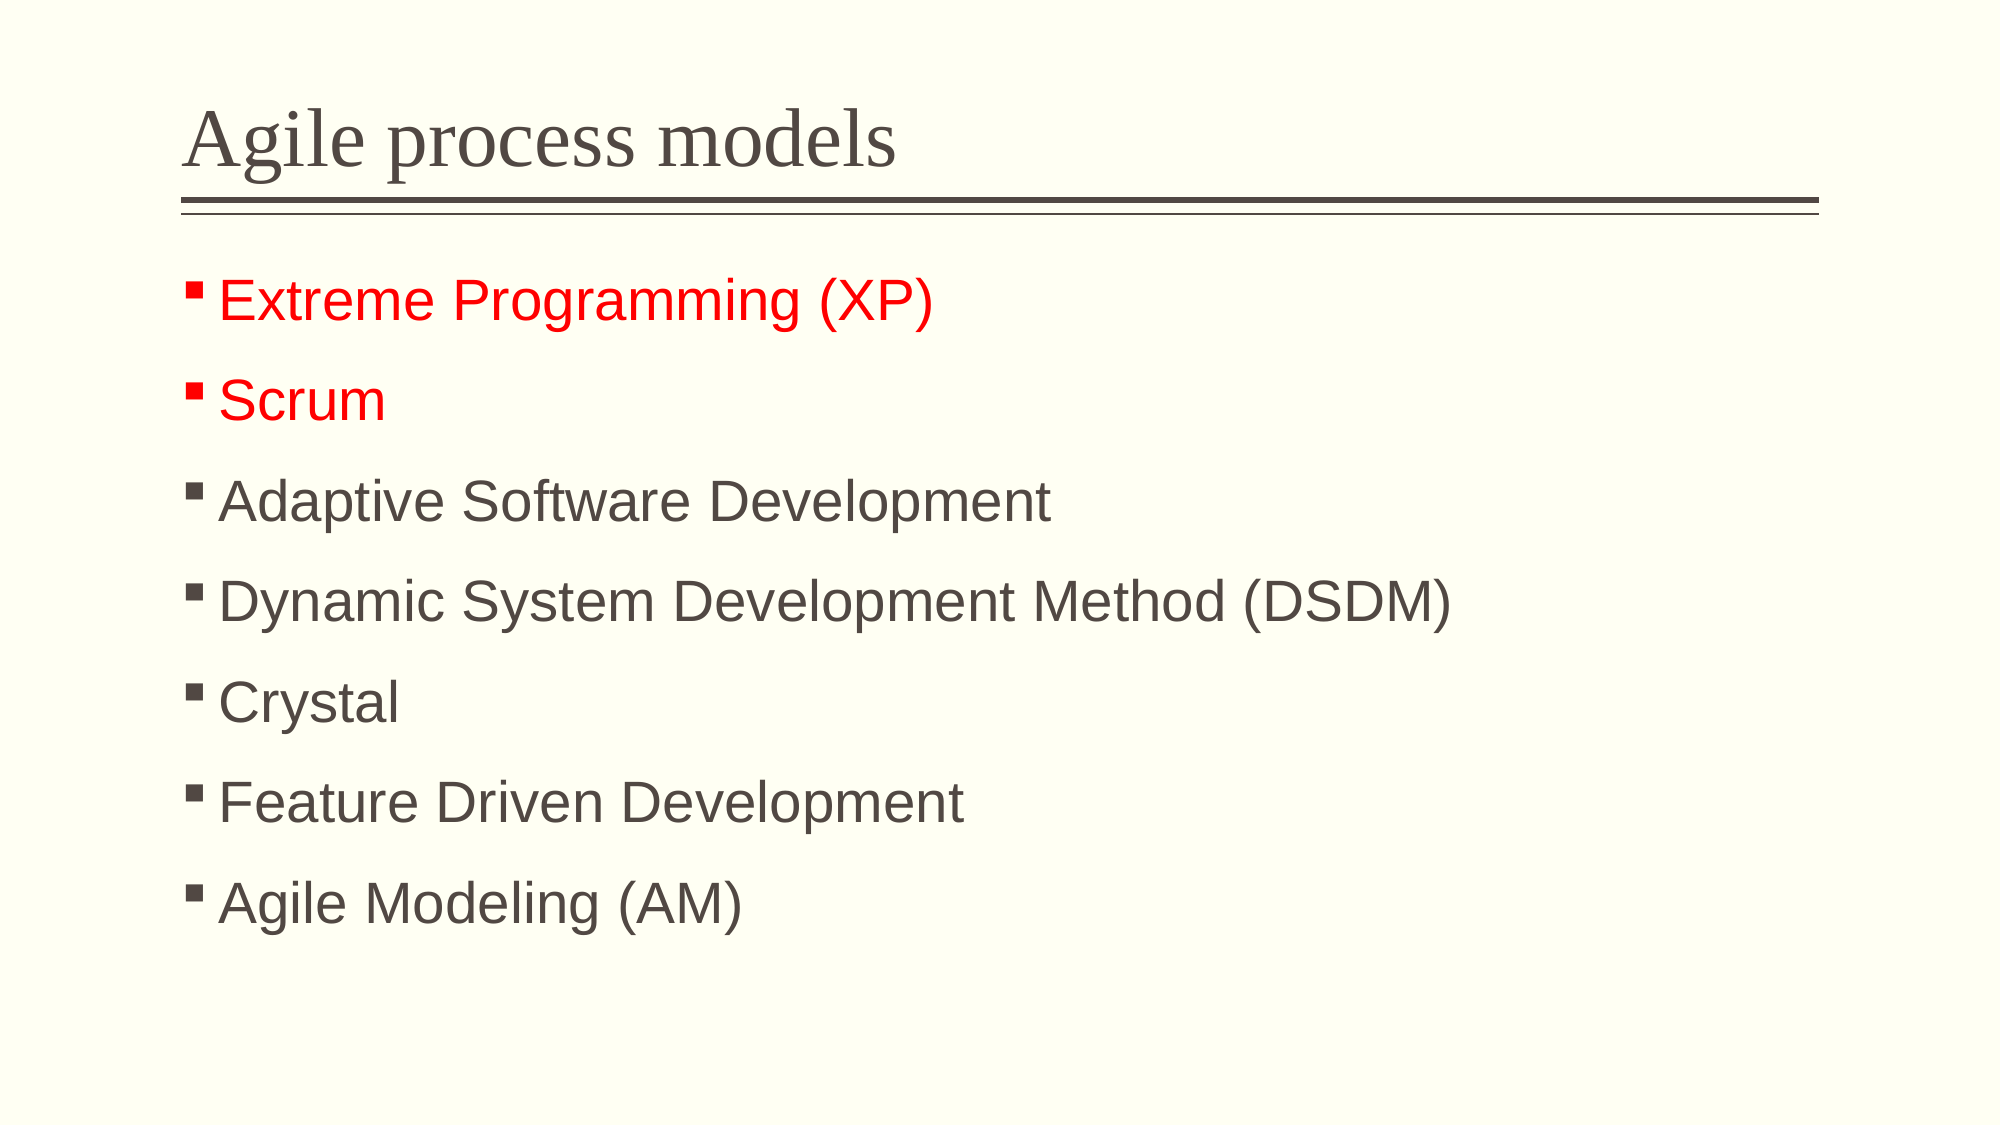

# Agile process models
Extreme Programming (XP)
Scrum
Adaptive Software Development
Dynamic System Development Method (DSDM)
Crystal
Feature Driven Development
Agile Modeling (AM)